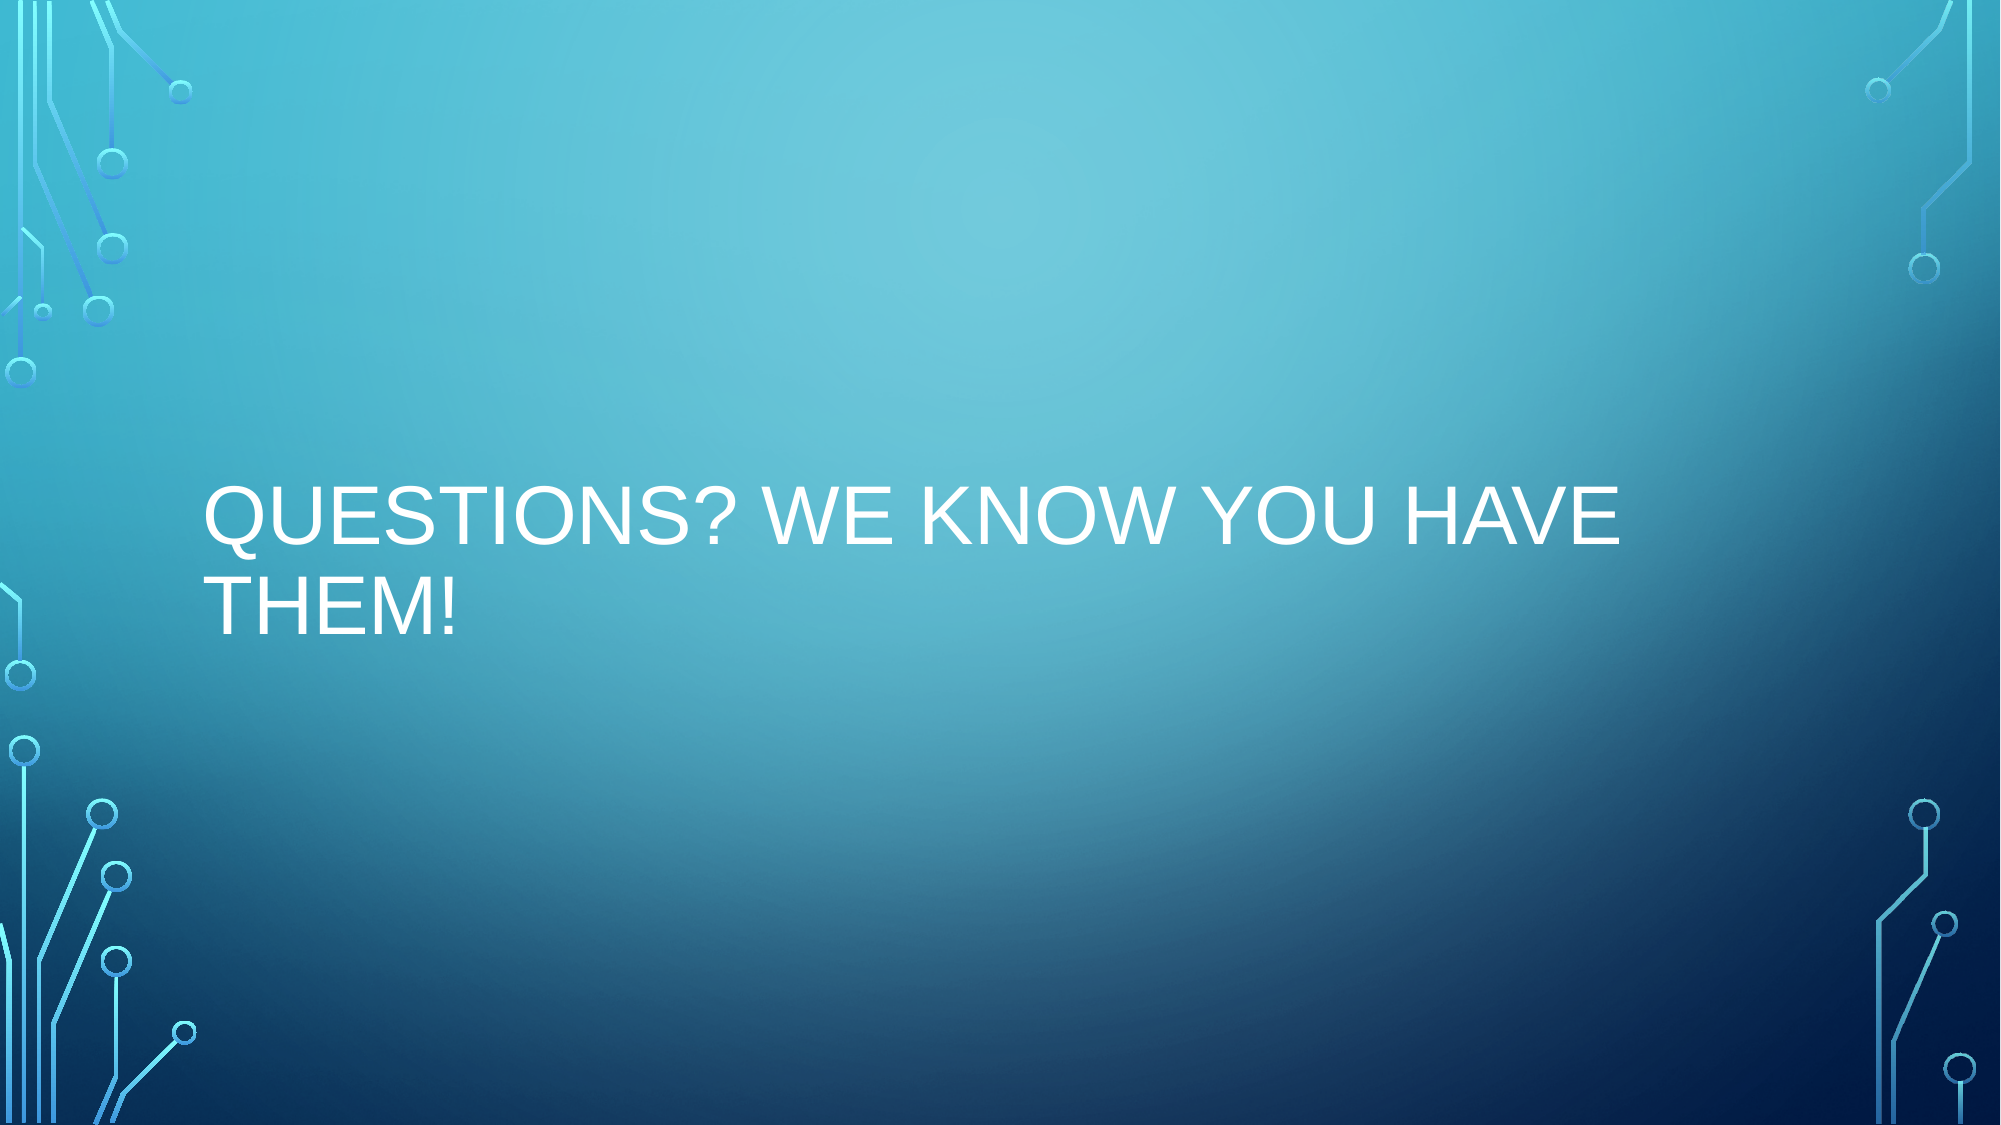

# Questions? We know you have them!